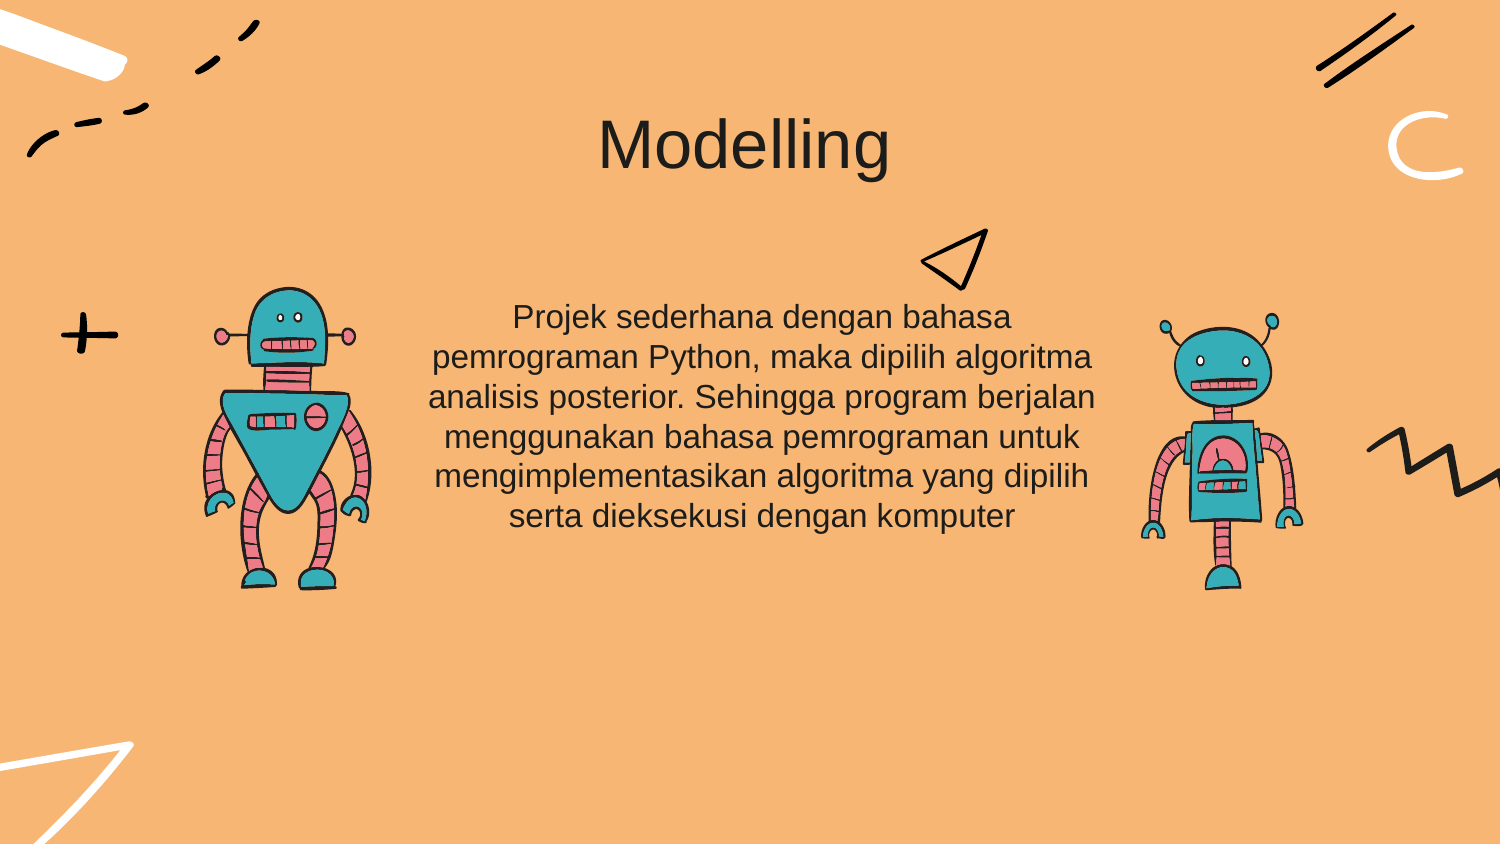

Modelling
Projek sederhana dengan bahasa pemrograman Python, maka dipilih algoritma analisis posterior. Sehingga program berjalan menggunakan bahasa pemrograman untuk mengimplementasikan algoritma yang dipilih serta dieksekusi dengan komputer